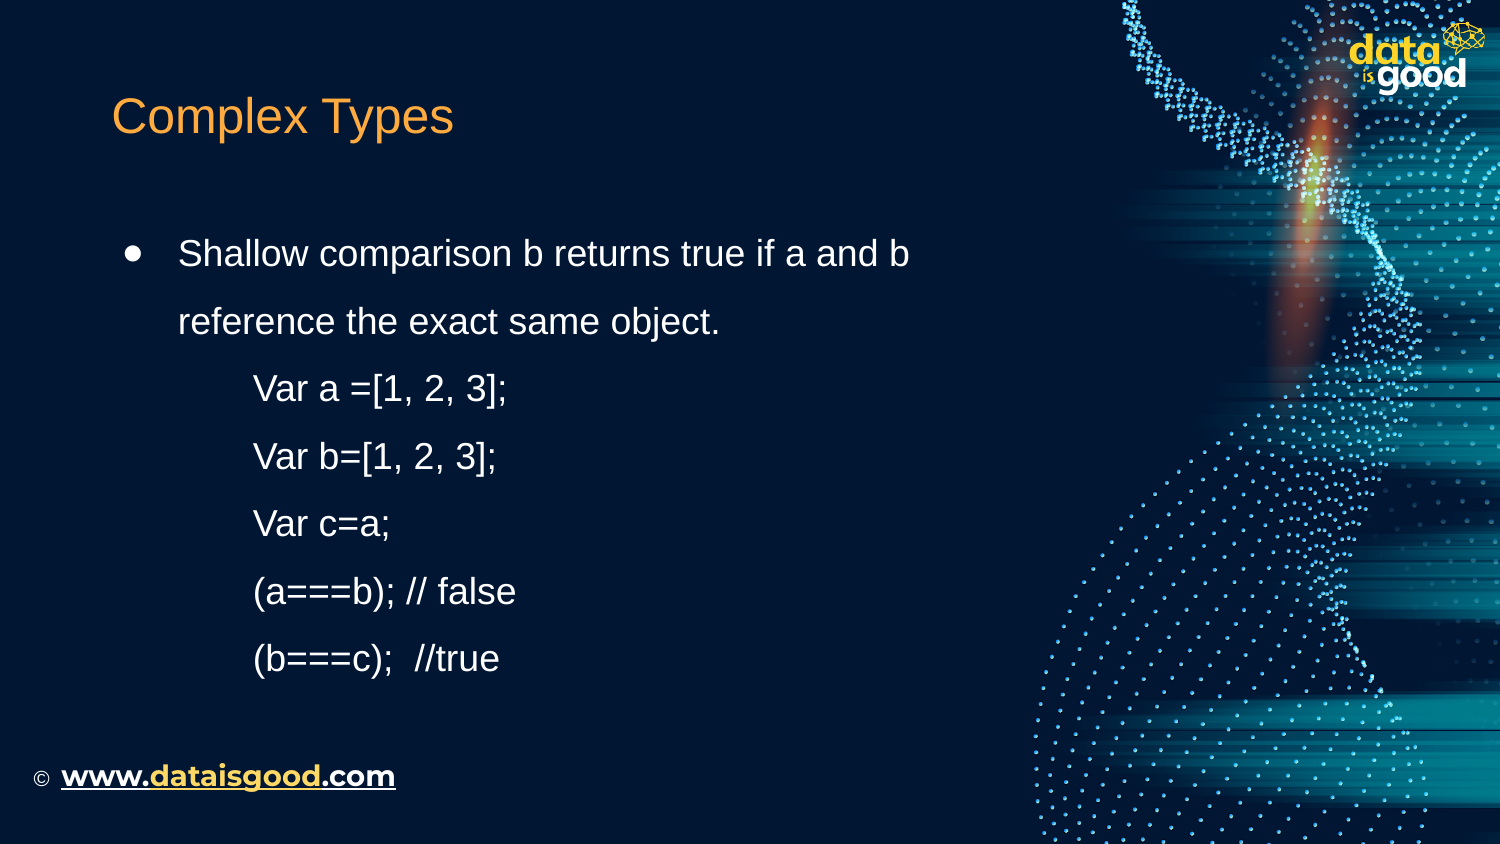

# Complex Types
Shallow comparison b returns true if a and b reference the exact same object.
Var a =[1, 2, 3];
Var b=[1, 2, 3];
Var c=a;
(a===b); // false
(b===c);  //true